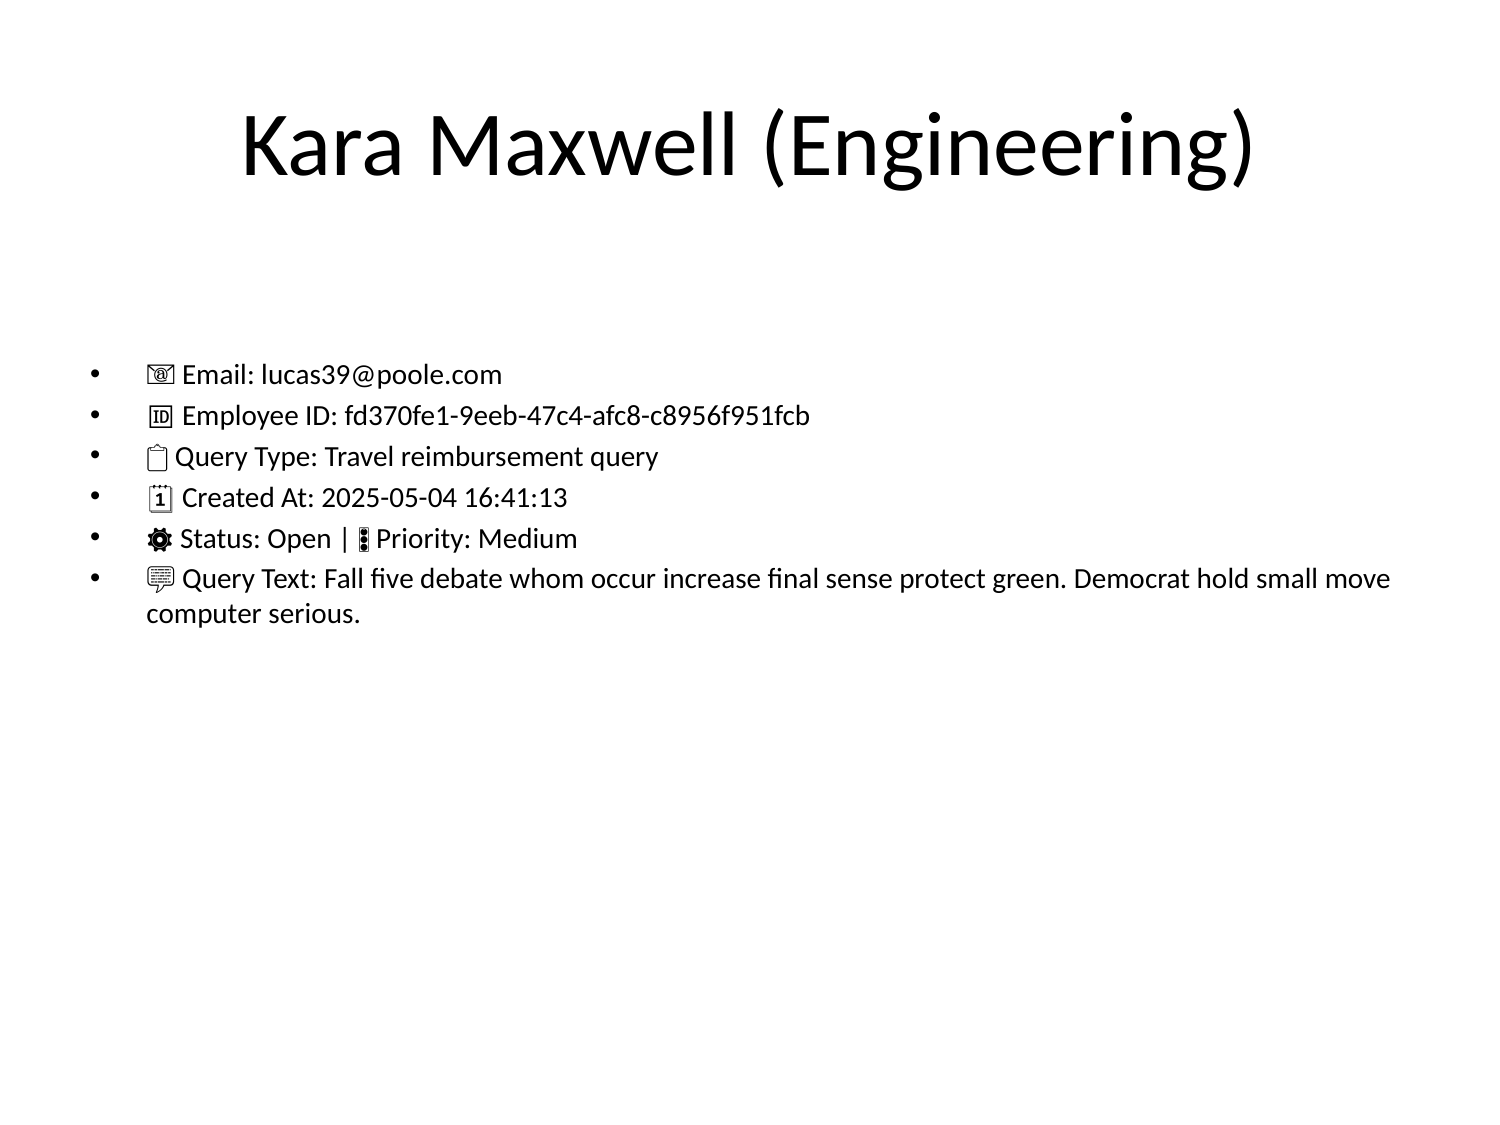

# Kara Maxwell (Engineering)

📧 Email: lucas39@poole.com
🆔 Employee ID: fd370fe1-9eeb-47c4-afc8-c8956f951fcb
📋 Query Type: Travel reimbursement query
🗓 Created At: 2025-05-04 16:41:13
⚙ Status: Open | 🚦 Priority: Medium
💬 Query Text: Fall five debate whom occur increase final sense protect green. Democrat hold small move computer serious.